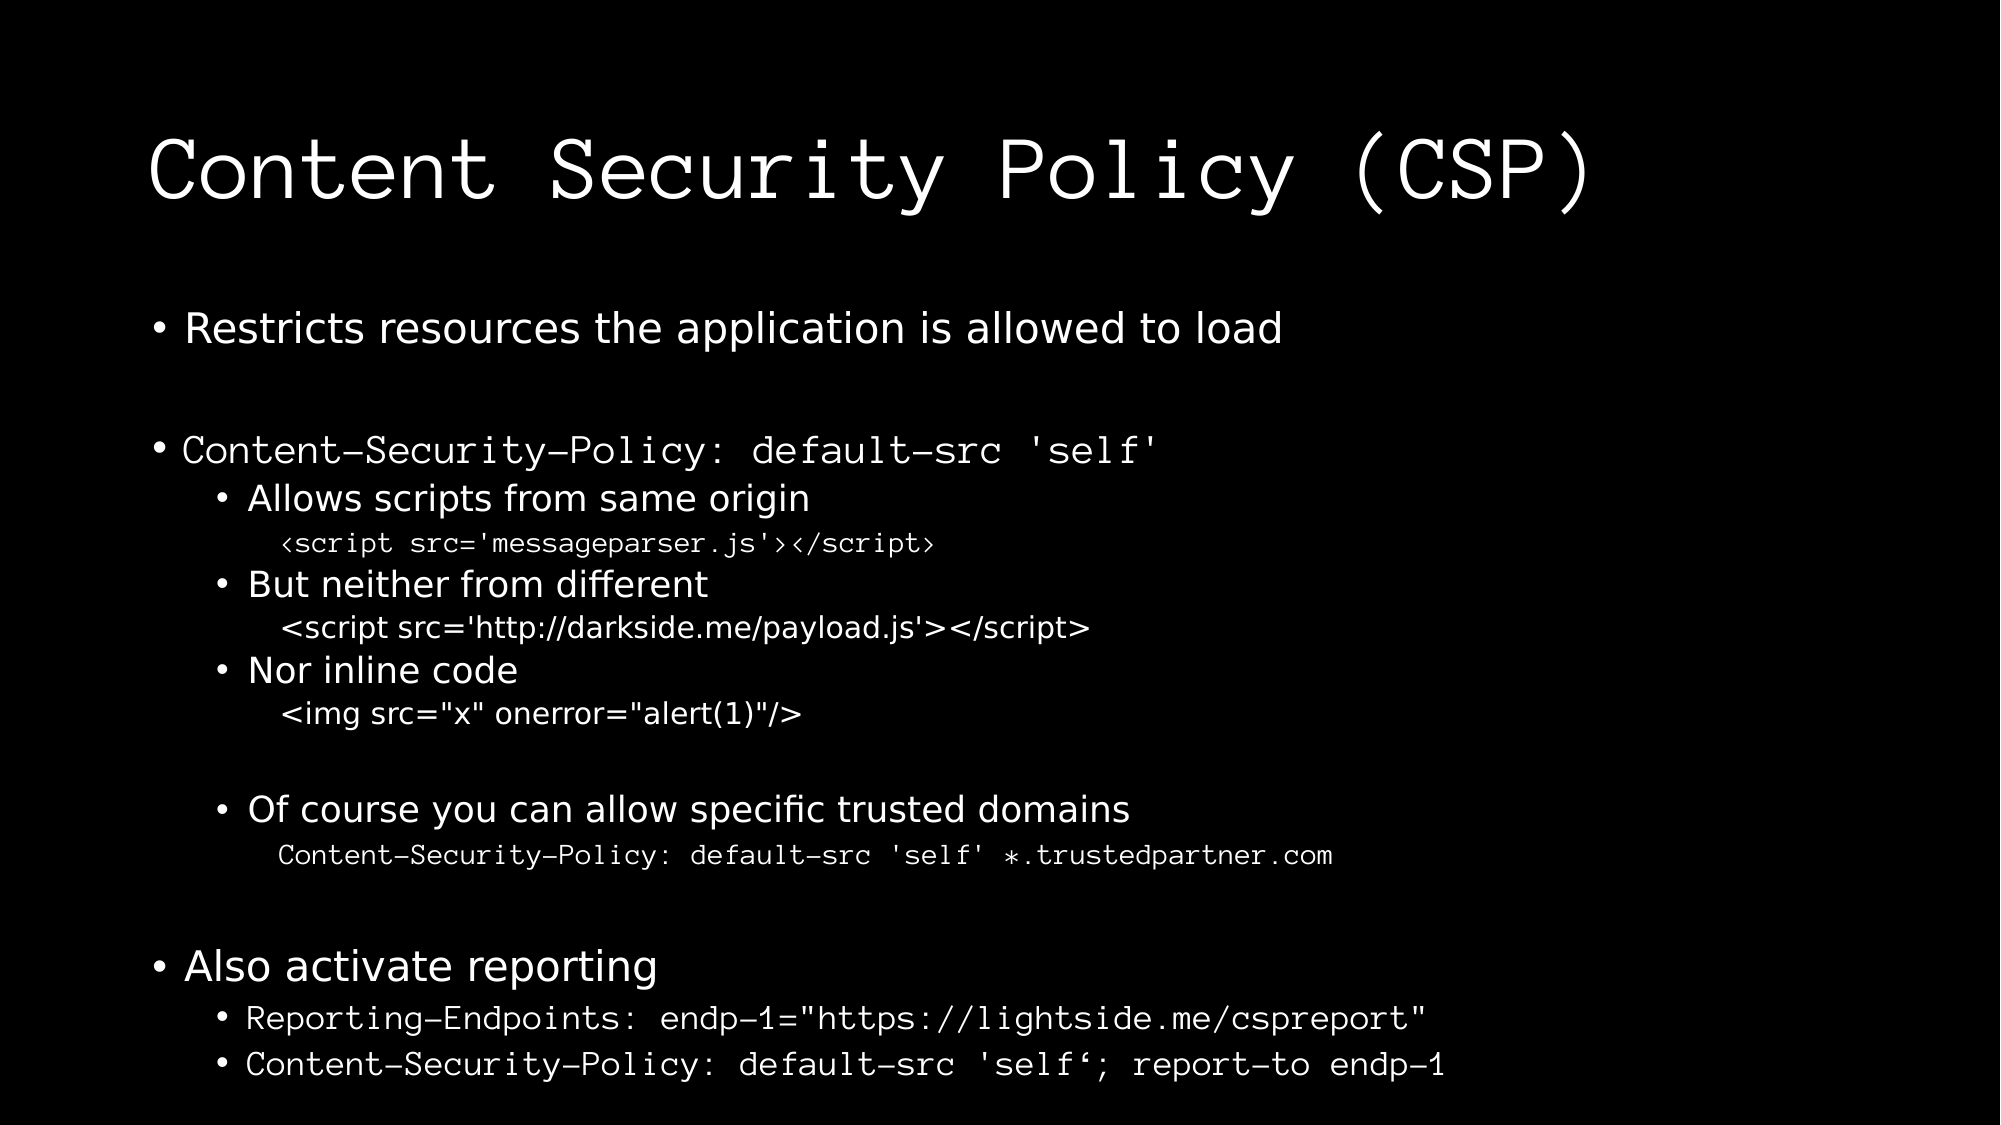

# Content Security Policy (CSP)
Restricts resources the application is allowed to load

Content-Security-Policy: default-src 'self'
Allows scripts from same origin
<script src='messageparser.js'></script>
But neither from different
<script src='http://darkside.me/payload.js'></script>
Nor inline code
<img src="x" onerror="alert(1)"/>

Of course you can allow specific trusted domains
Content-Security-Policy: default-src 'self' *.trustedpartner.com

Also activate reporting
Reporting-Endpoints: endp-1="https://lightside.me/cspreport"
Content-Security-Policy: default-src 'self‘; report-to endp-1